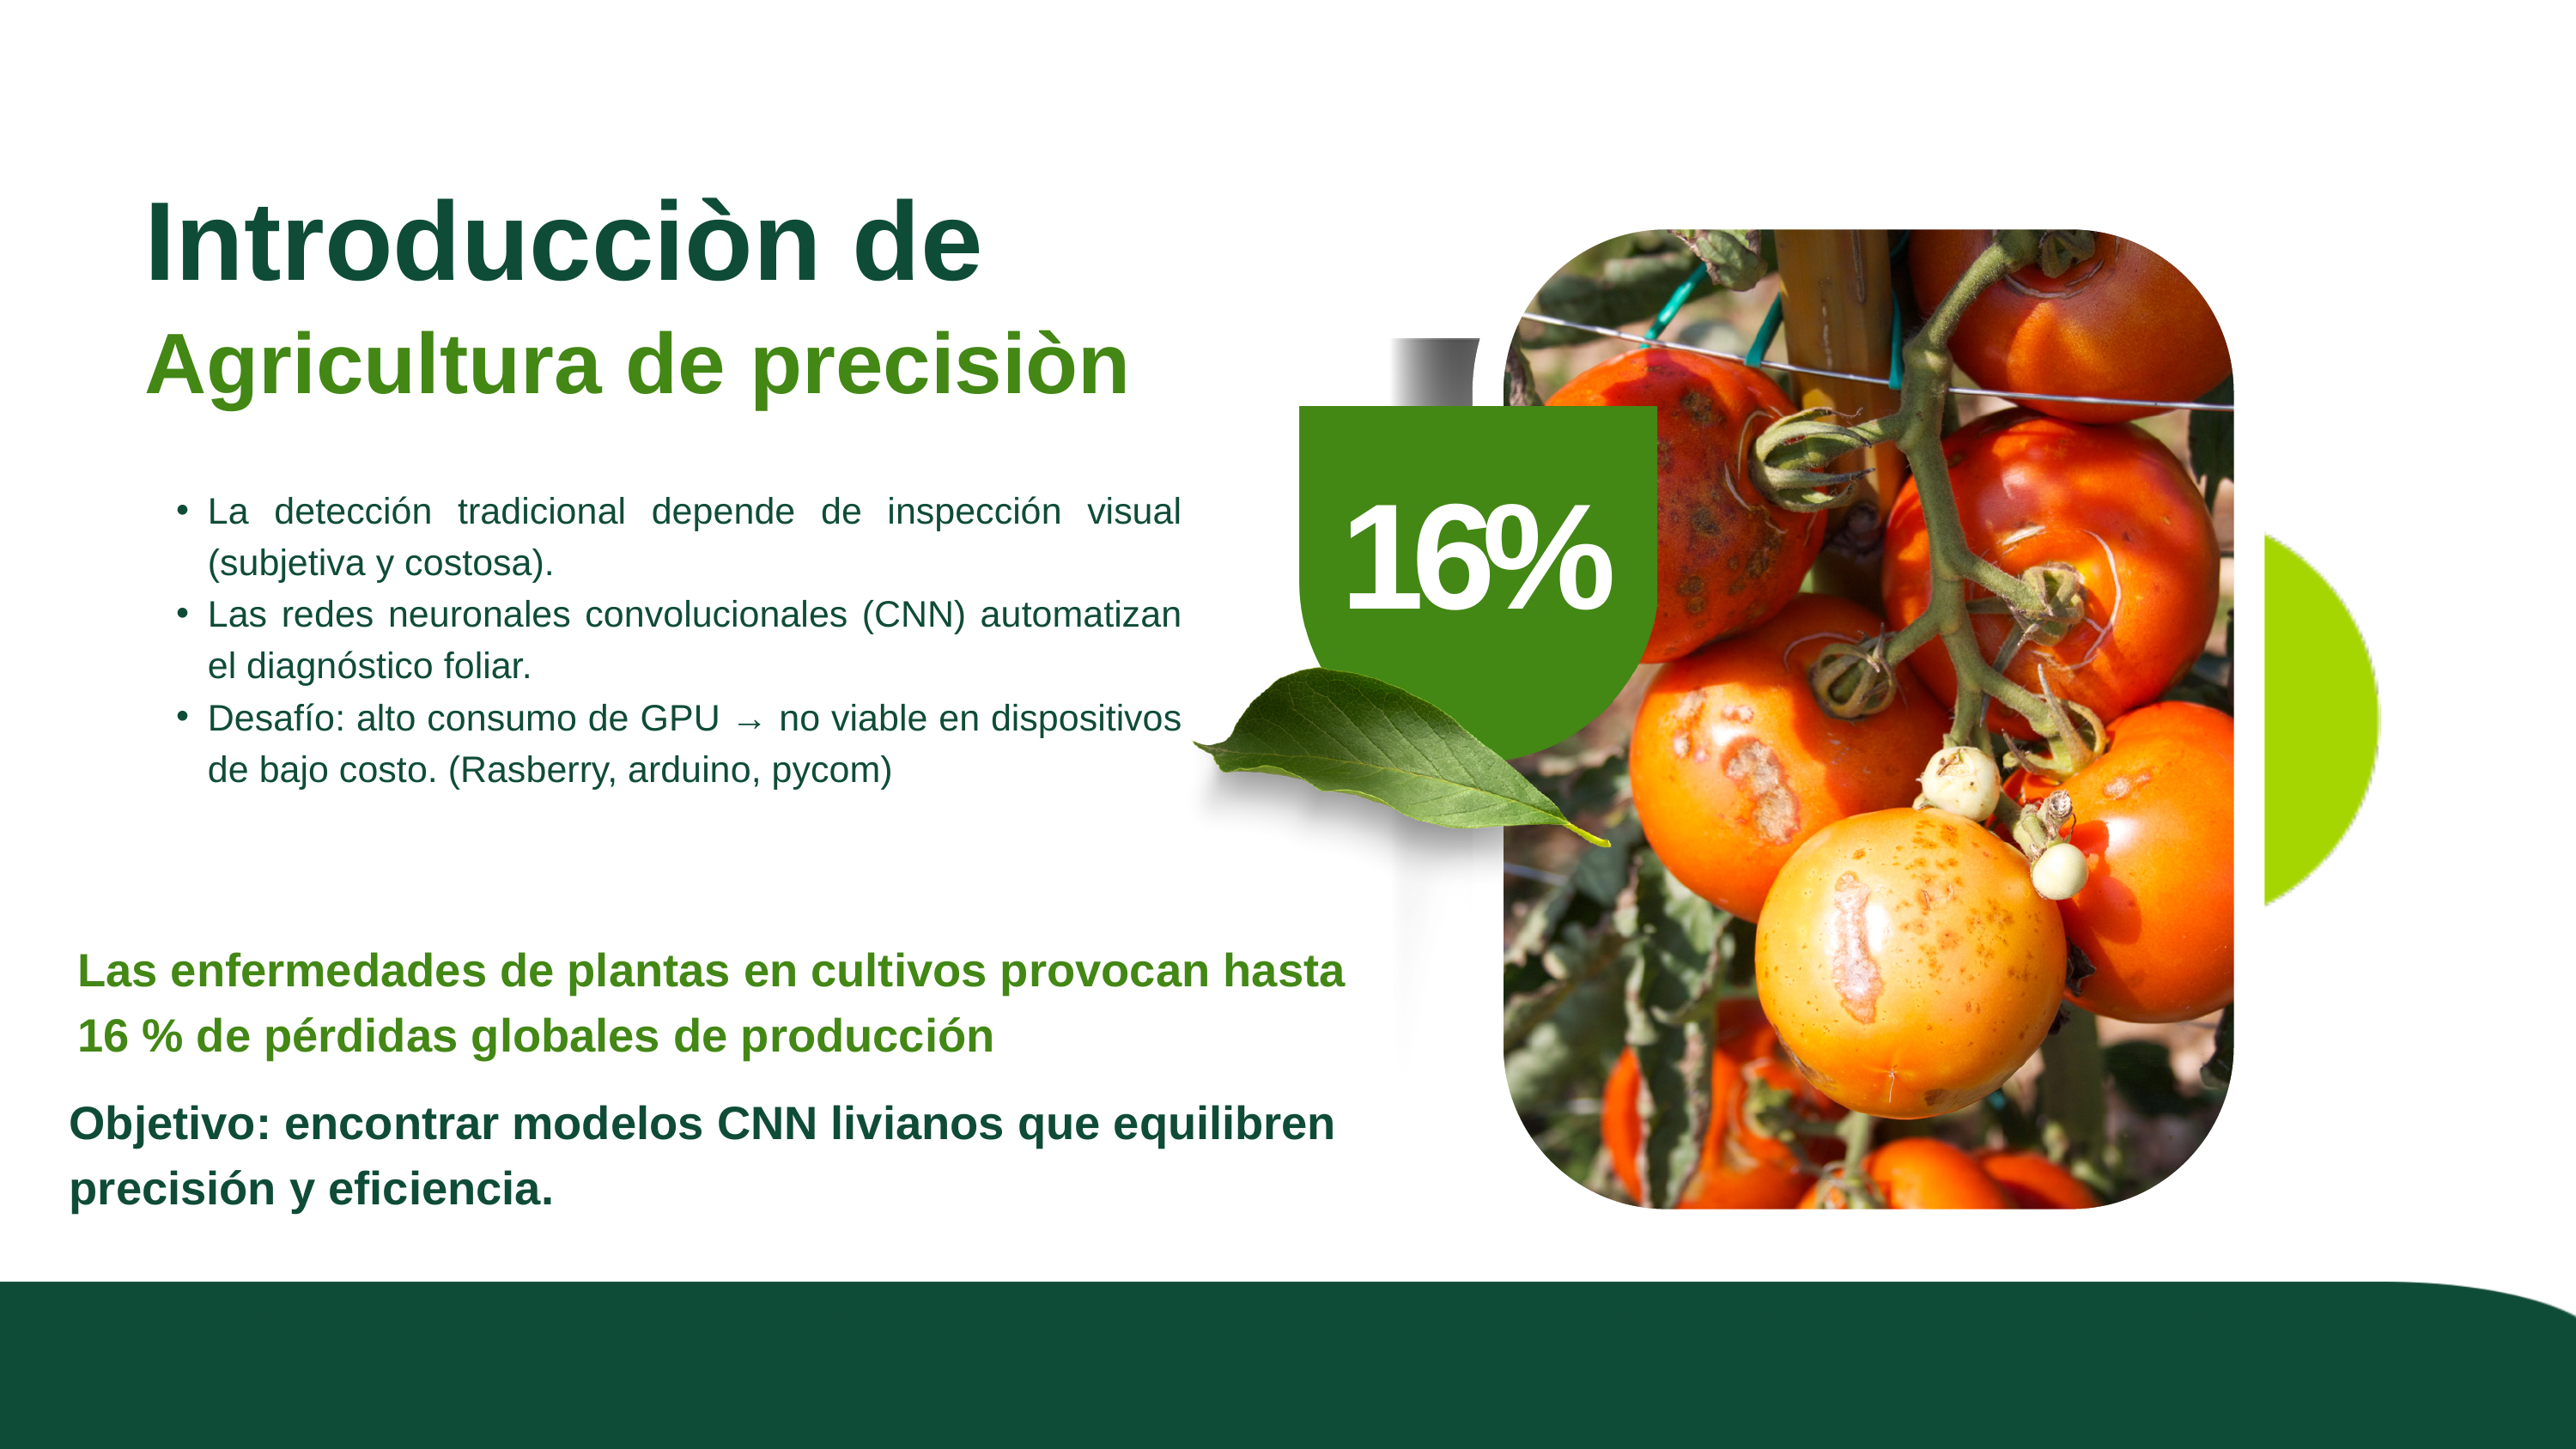

Introducciòn de

Agricultura de precisiòn

La detección tradicional depende de inspección visual (subjetiva y costosa).
Las redes neuronales convolucionales (CNN) automatizan el diagnóstico foliar.
Desafío: alto consumo de GPU → no viable en dispositivos de bajo costo. (Rasberry, arduino, pycom)

16%

Las enfermedades de plantas en cultivos provocan hasta 16 % de pérdidas globales de producción
Objetivo: encontrar modelos CNN livianos que equilibren precisión y eficiencia.